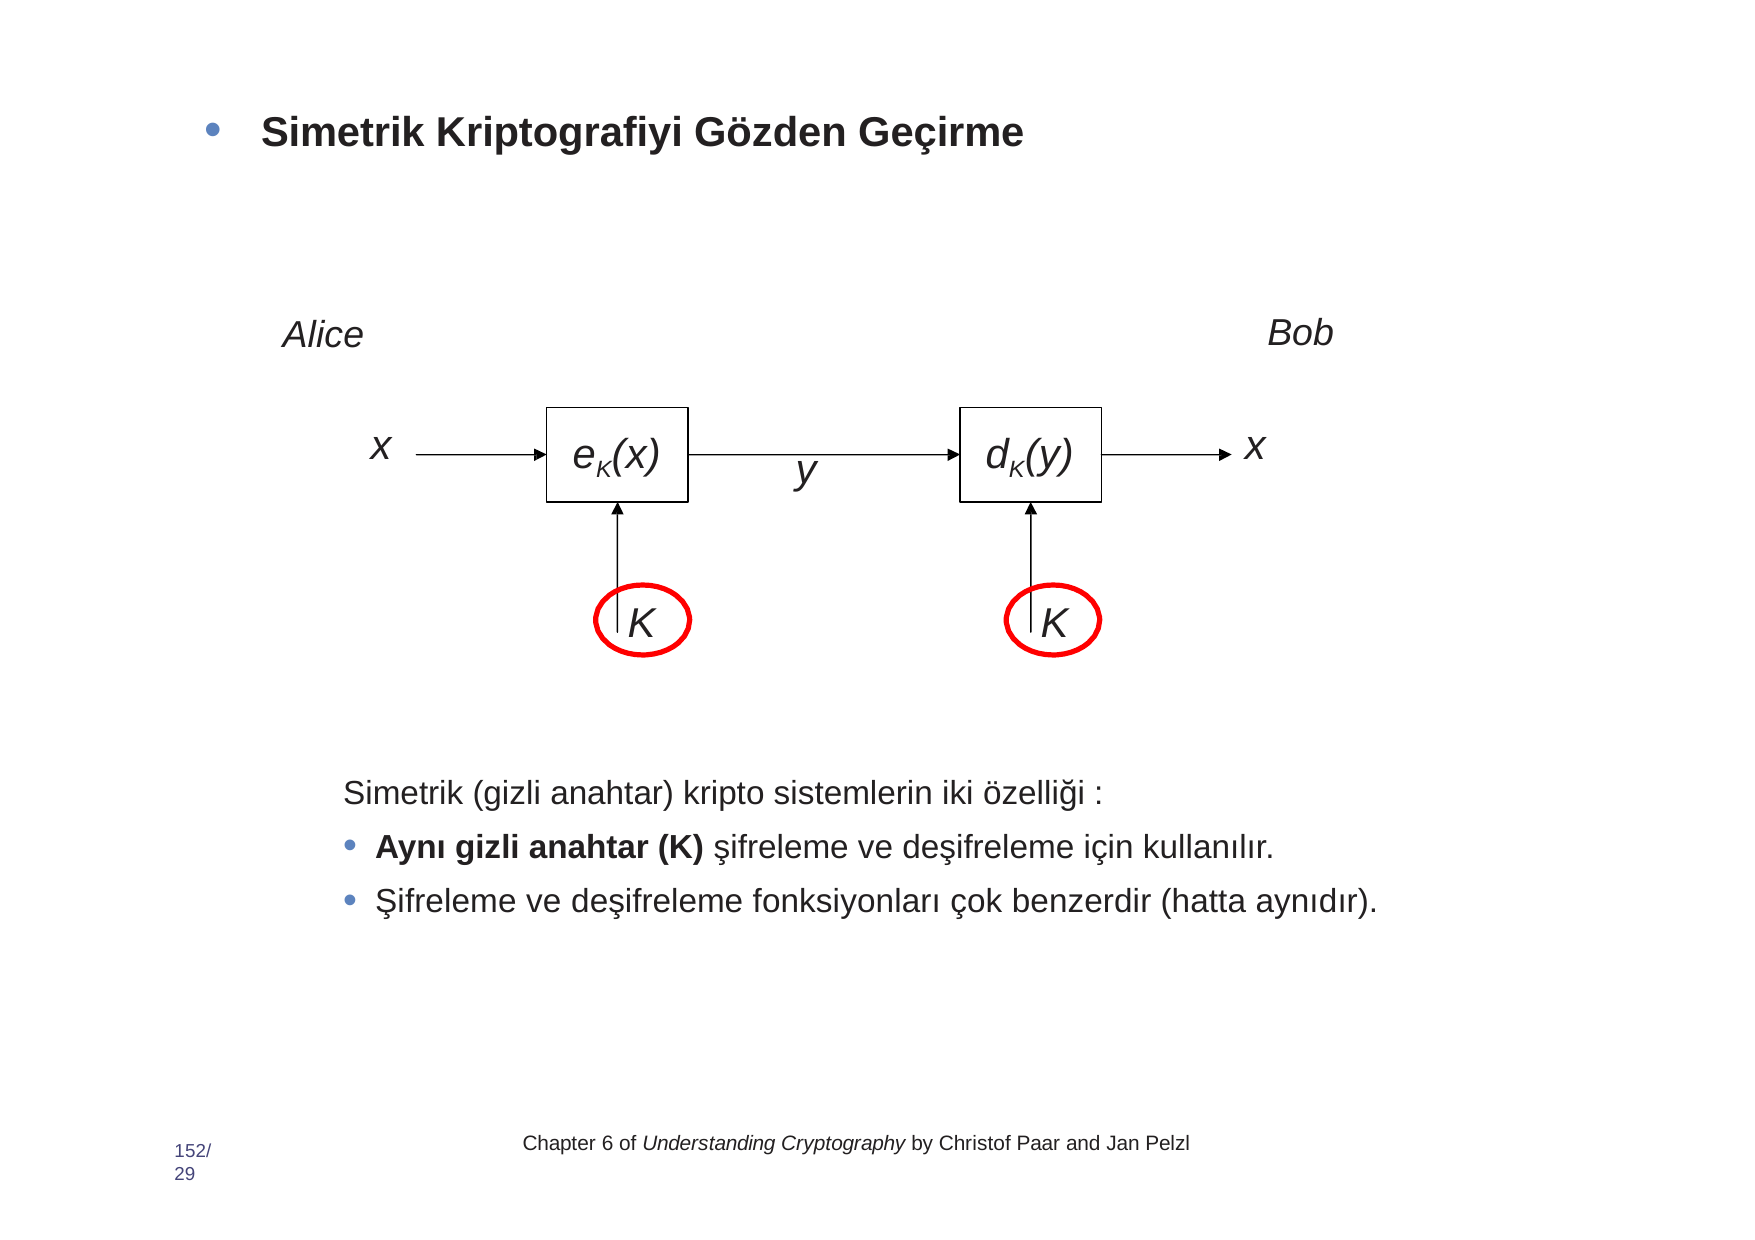

Simetrik Kriptografiyi Gözden Geçirme
Bob
Alice

x
x
eK(x)
dK(y)
y

K
K
Simetrik (gizli anahtar) kripto sistemlerin iki özelliği :

Aynı gizli anahtar (K) şifreleme ve deşifreleme için kullanılır.

Şifreleme ve deşifreleme fonksiyonları çok benzerdir (hatta aynıdır).
Chapter 6 of Understanding Cryptography by Christof Paar and Jan Pelzl
152/29